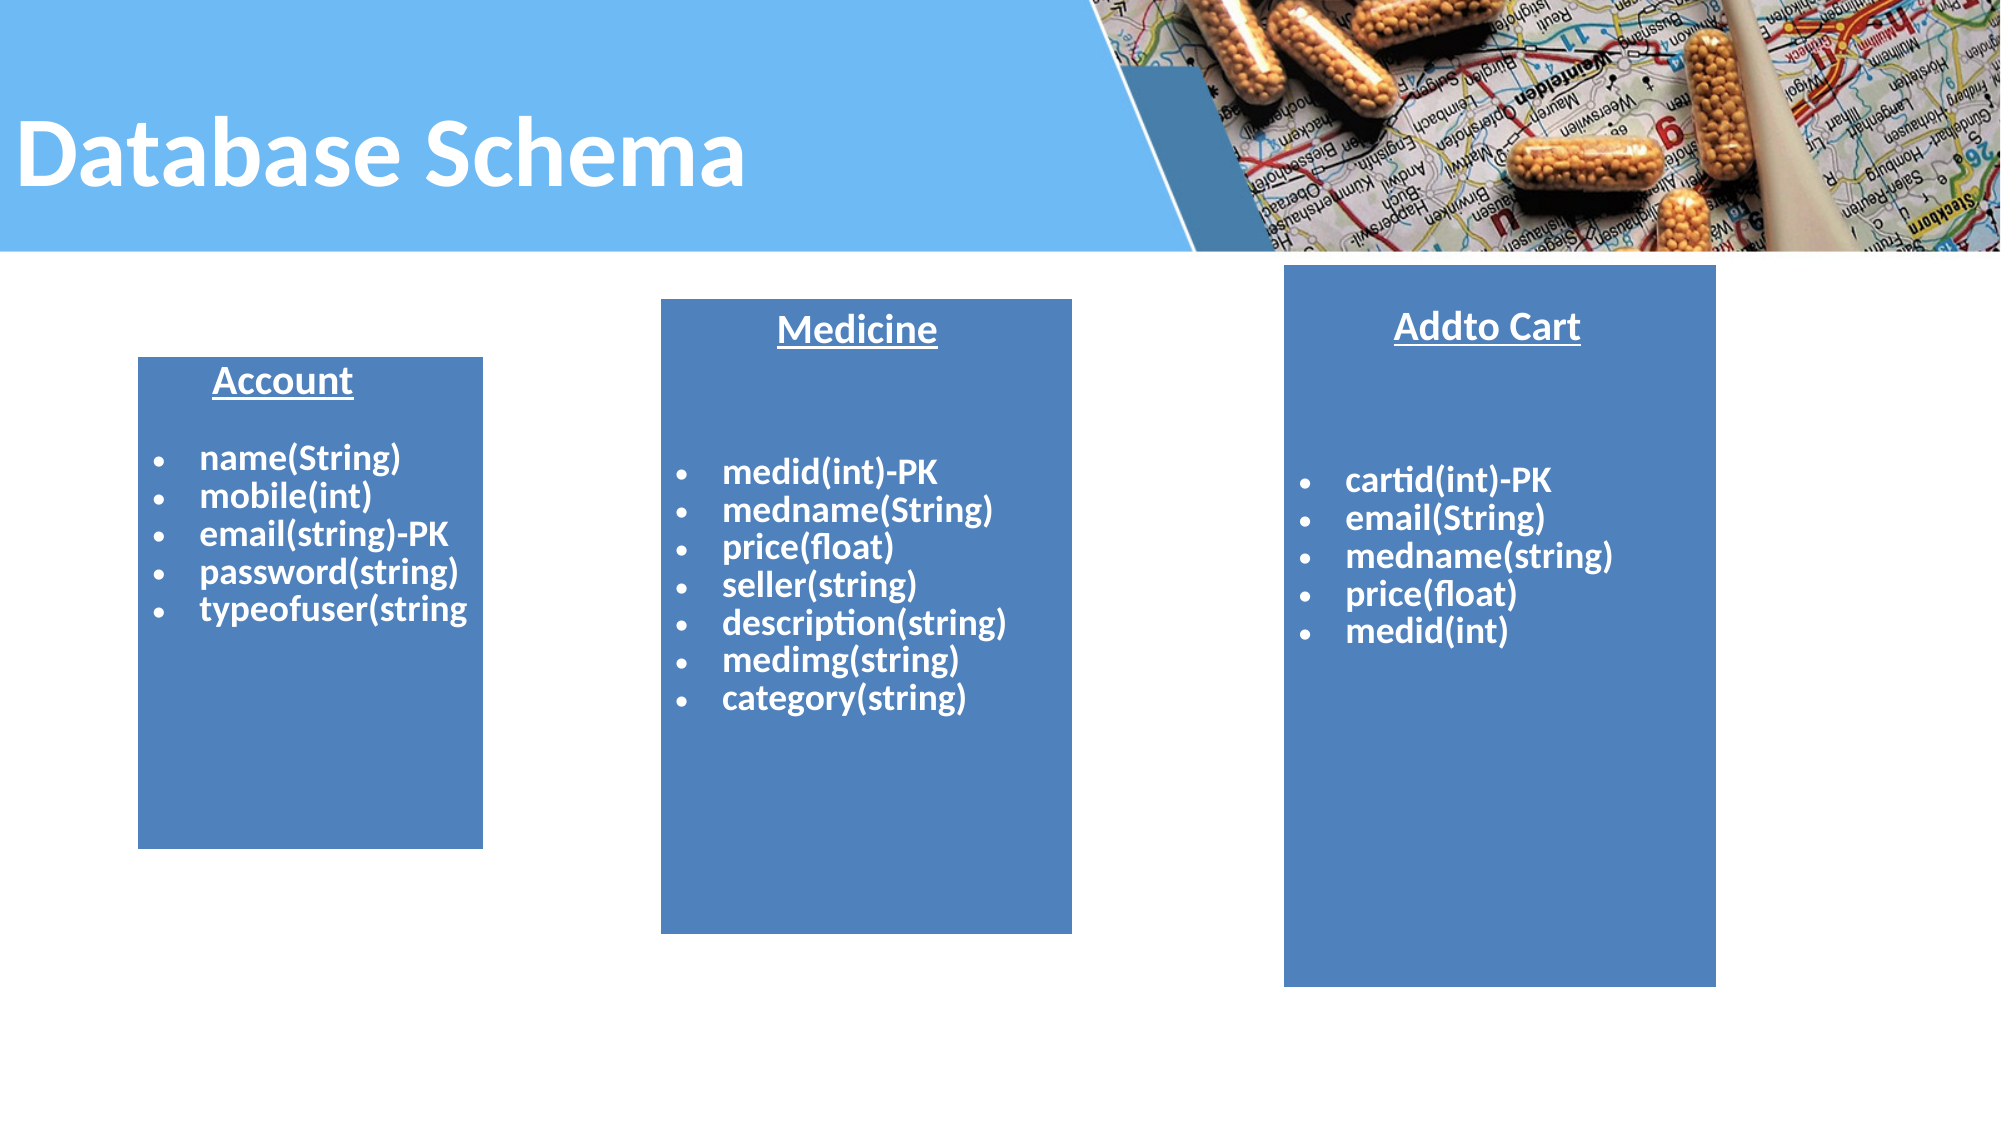

# Database Schema
| Addto Cart cartid(int)-PK email(String) medname(string) price(float) medid(int) |
| --- |
| Medicine medid(int)-PK medname(String) price(float) seller(string) description(string) medimg(string) category(string) |
| --- |
| Account name(String) mobile(int) email(string)-PK password(string) typeofuser(string |
| --- |